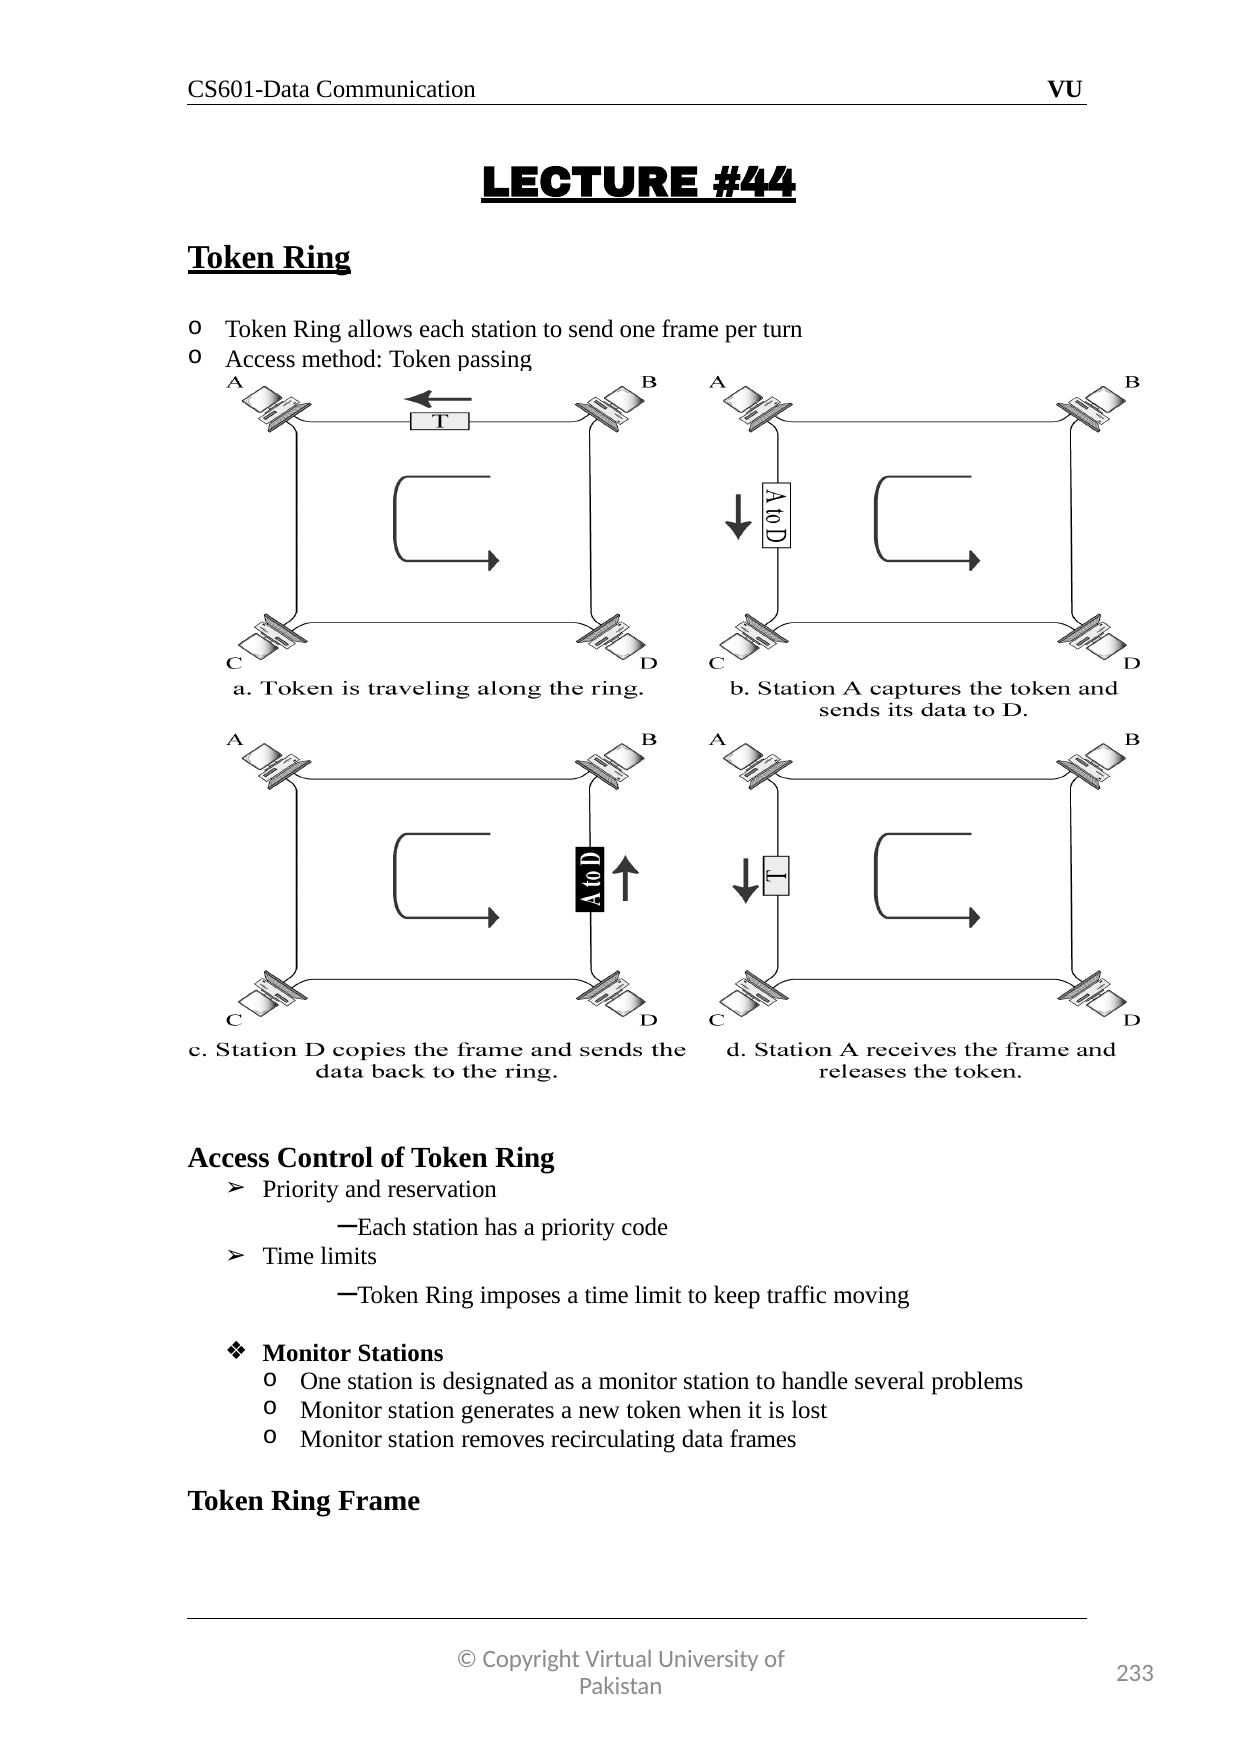

CS601-Data Communication
VU

LECTURE #44
Token Ring

Token Ring allows each station to send one frame per turn
Access method: Token passing

Access Control of Token Ring
Priority and reservation
–Each station has a priority code
Time limits
–Token Ring imposes a time limit to keep traffic moving
Monitor Stations
One station is designated as a monitor station to handle several problems
Monitor station generates a new token when it is lost
Monitor station removes recirculating data frames

Token Ring Frame

© Copyright Virtual University of Pakistan
233